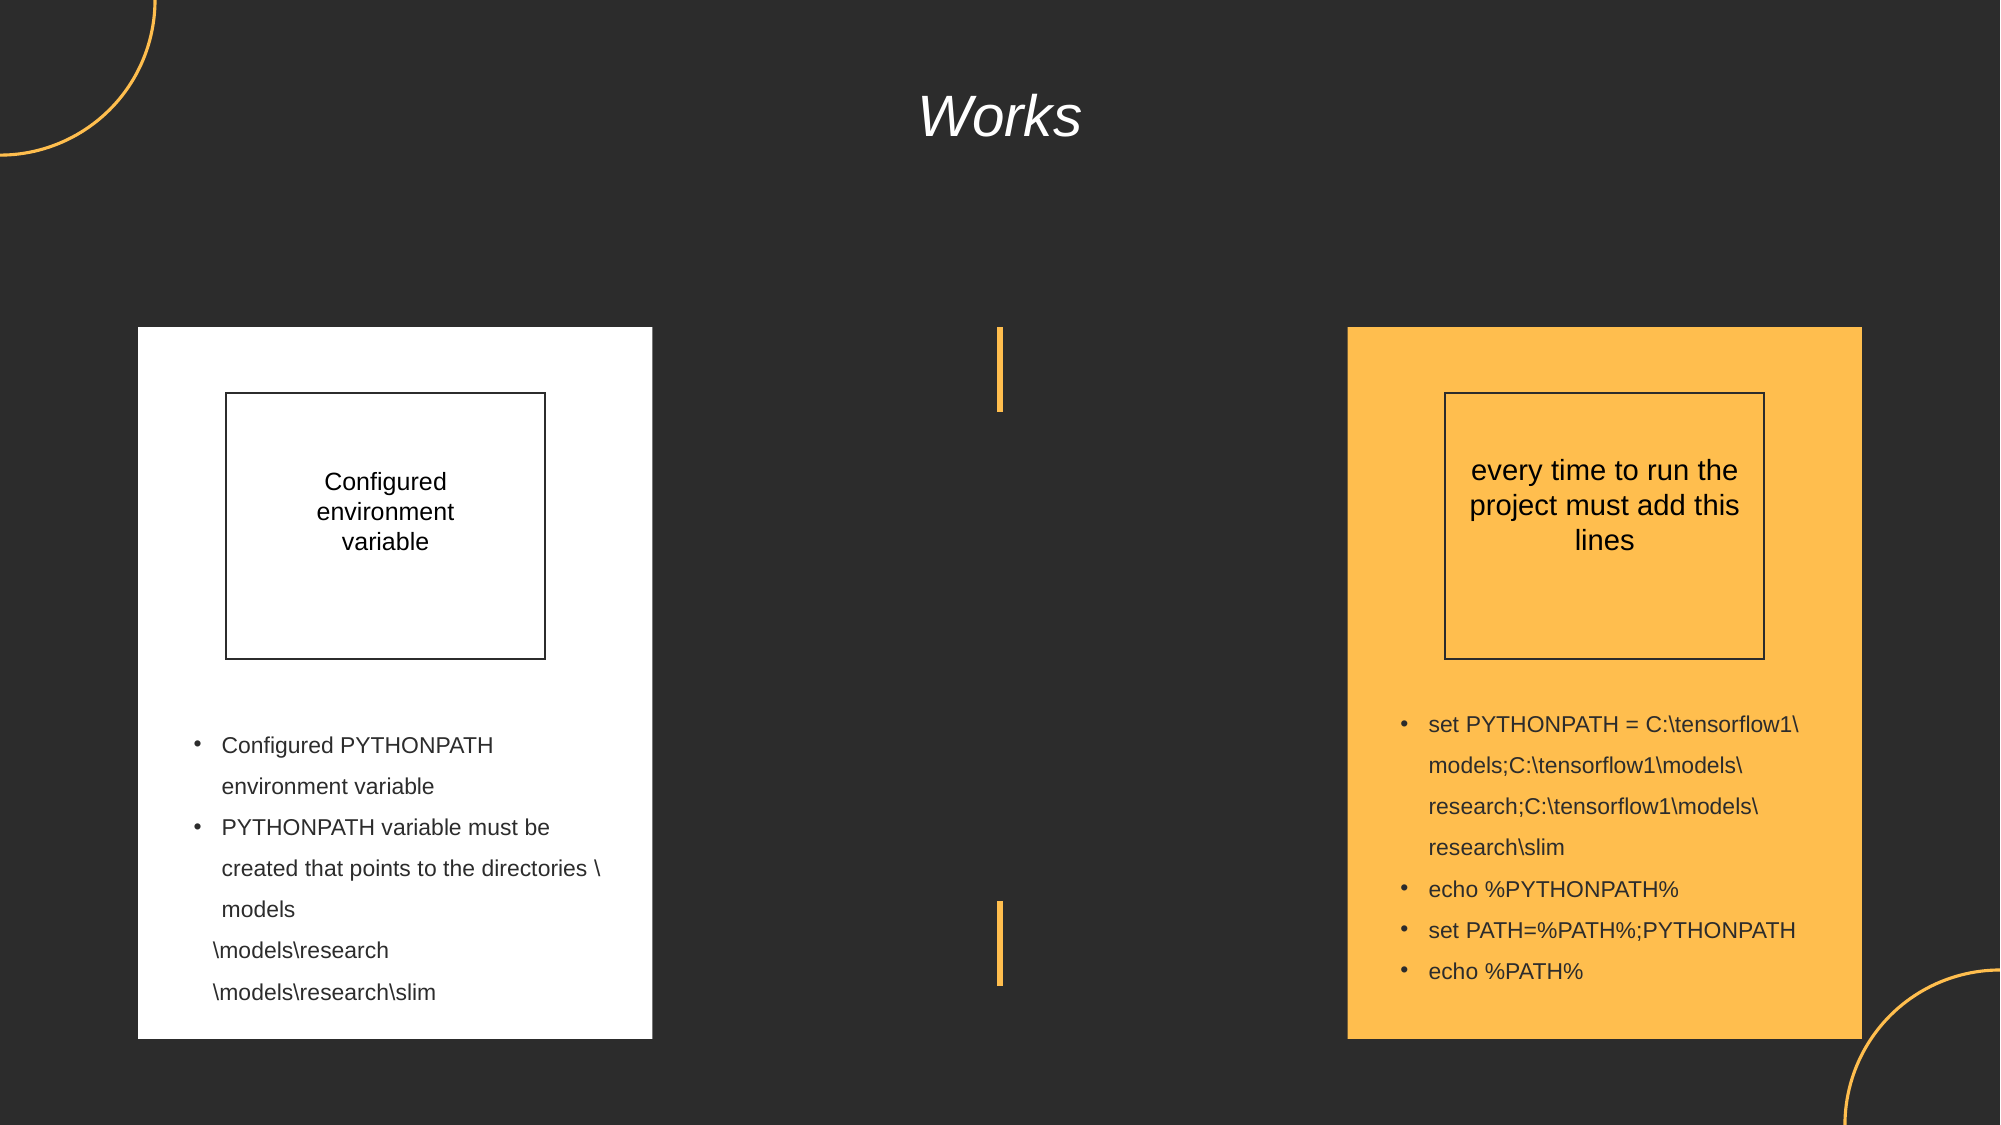

Works

every time to run the project must add this lines
Configured environment variable
set PYTHONPATH = C:\tensorflow1\models;C:\tensorflow1\models\research;C:\tensorflow1\models\research\slim
echo %PYTHONPATH%
set PATH=%PATH%;PYTHONPATH
echo %PATH%
Configured PYTHONPATH environment variable
PYTHONPATH variable must be created that points to the directories \models
   \models\research
   \models\research\slim